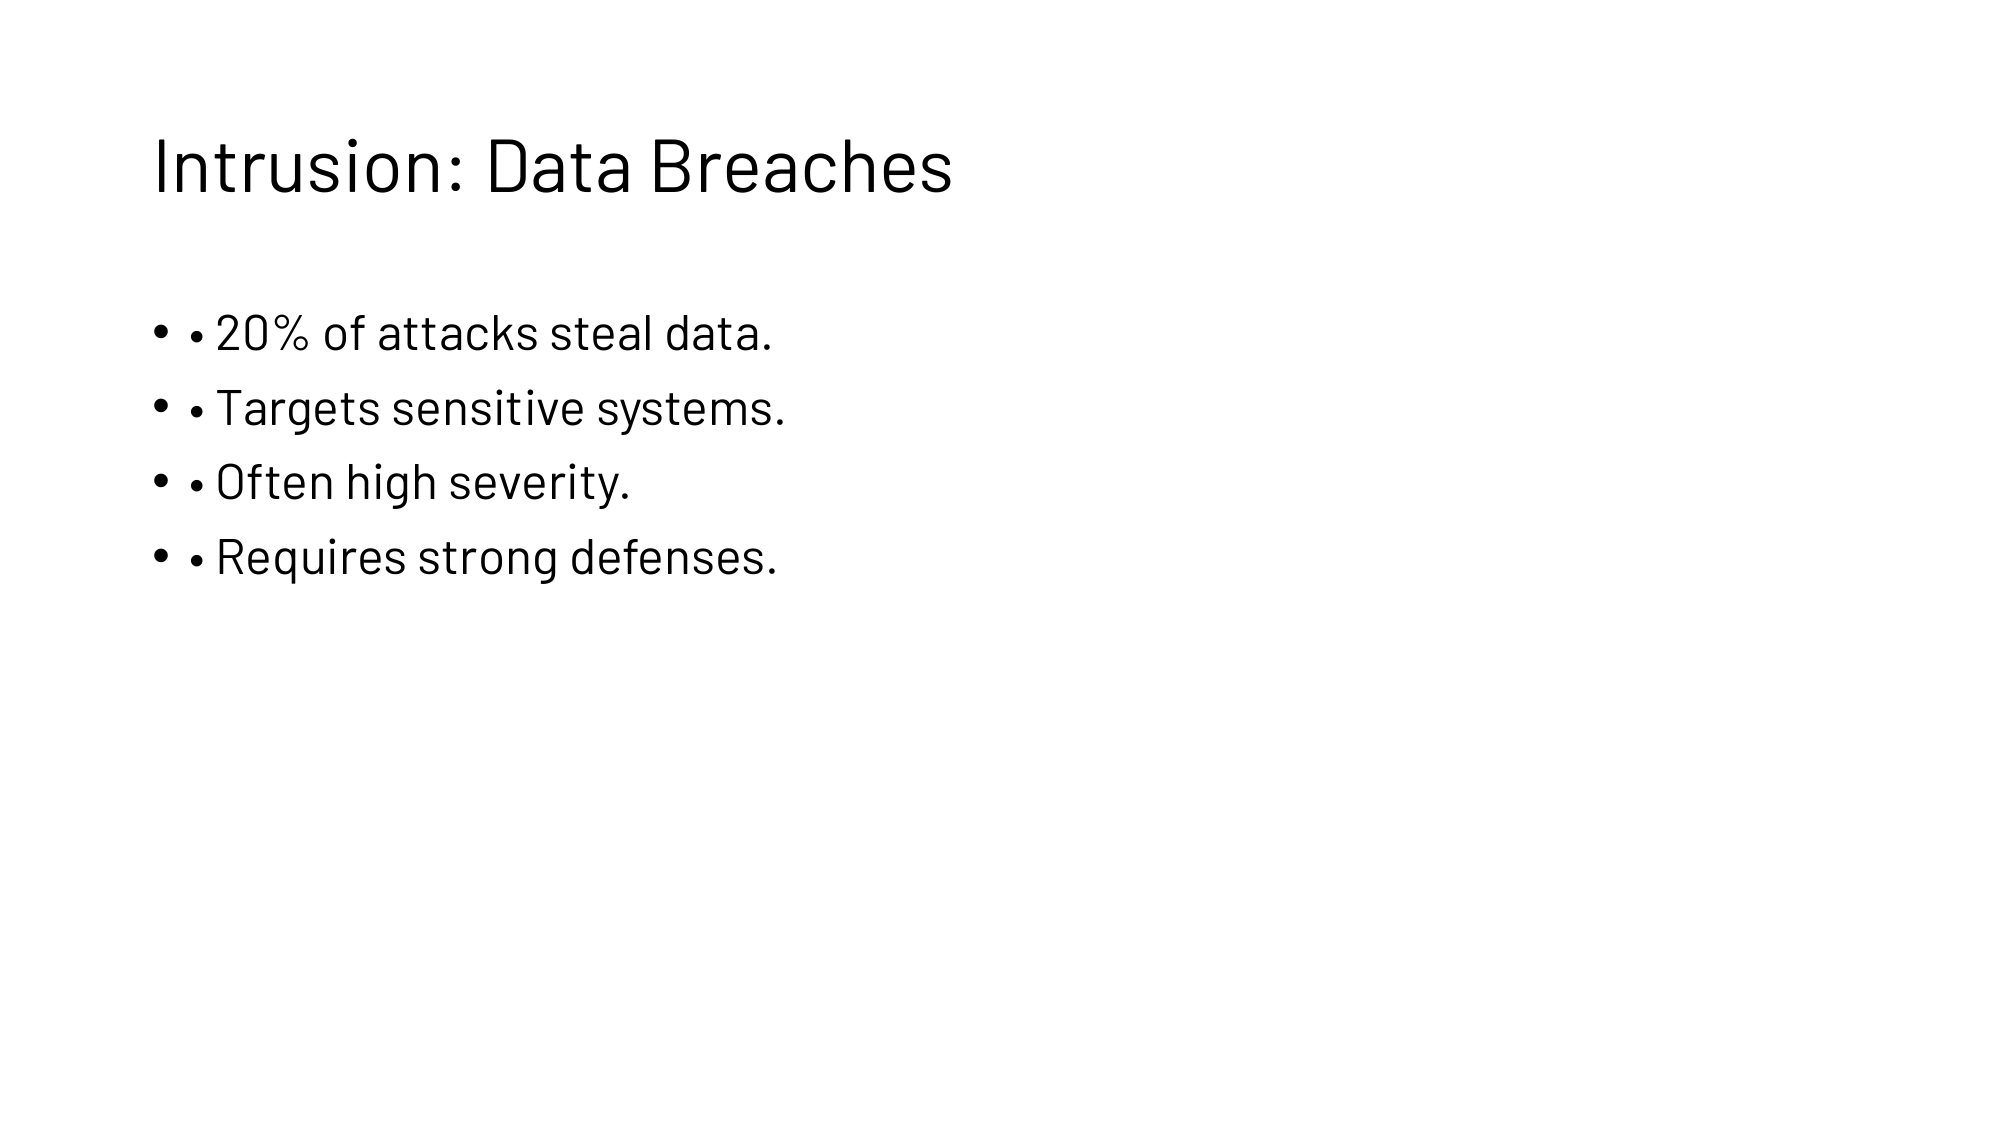

# Intrusion: Data Breaches
• 20% of attacks steal data.
• Targets sensitive systems.
• Often high severity.
• Requires strong defenses.